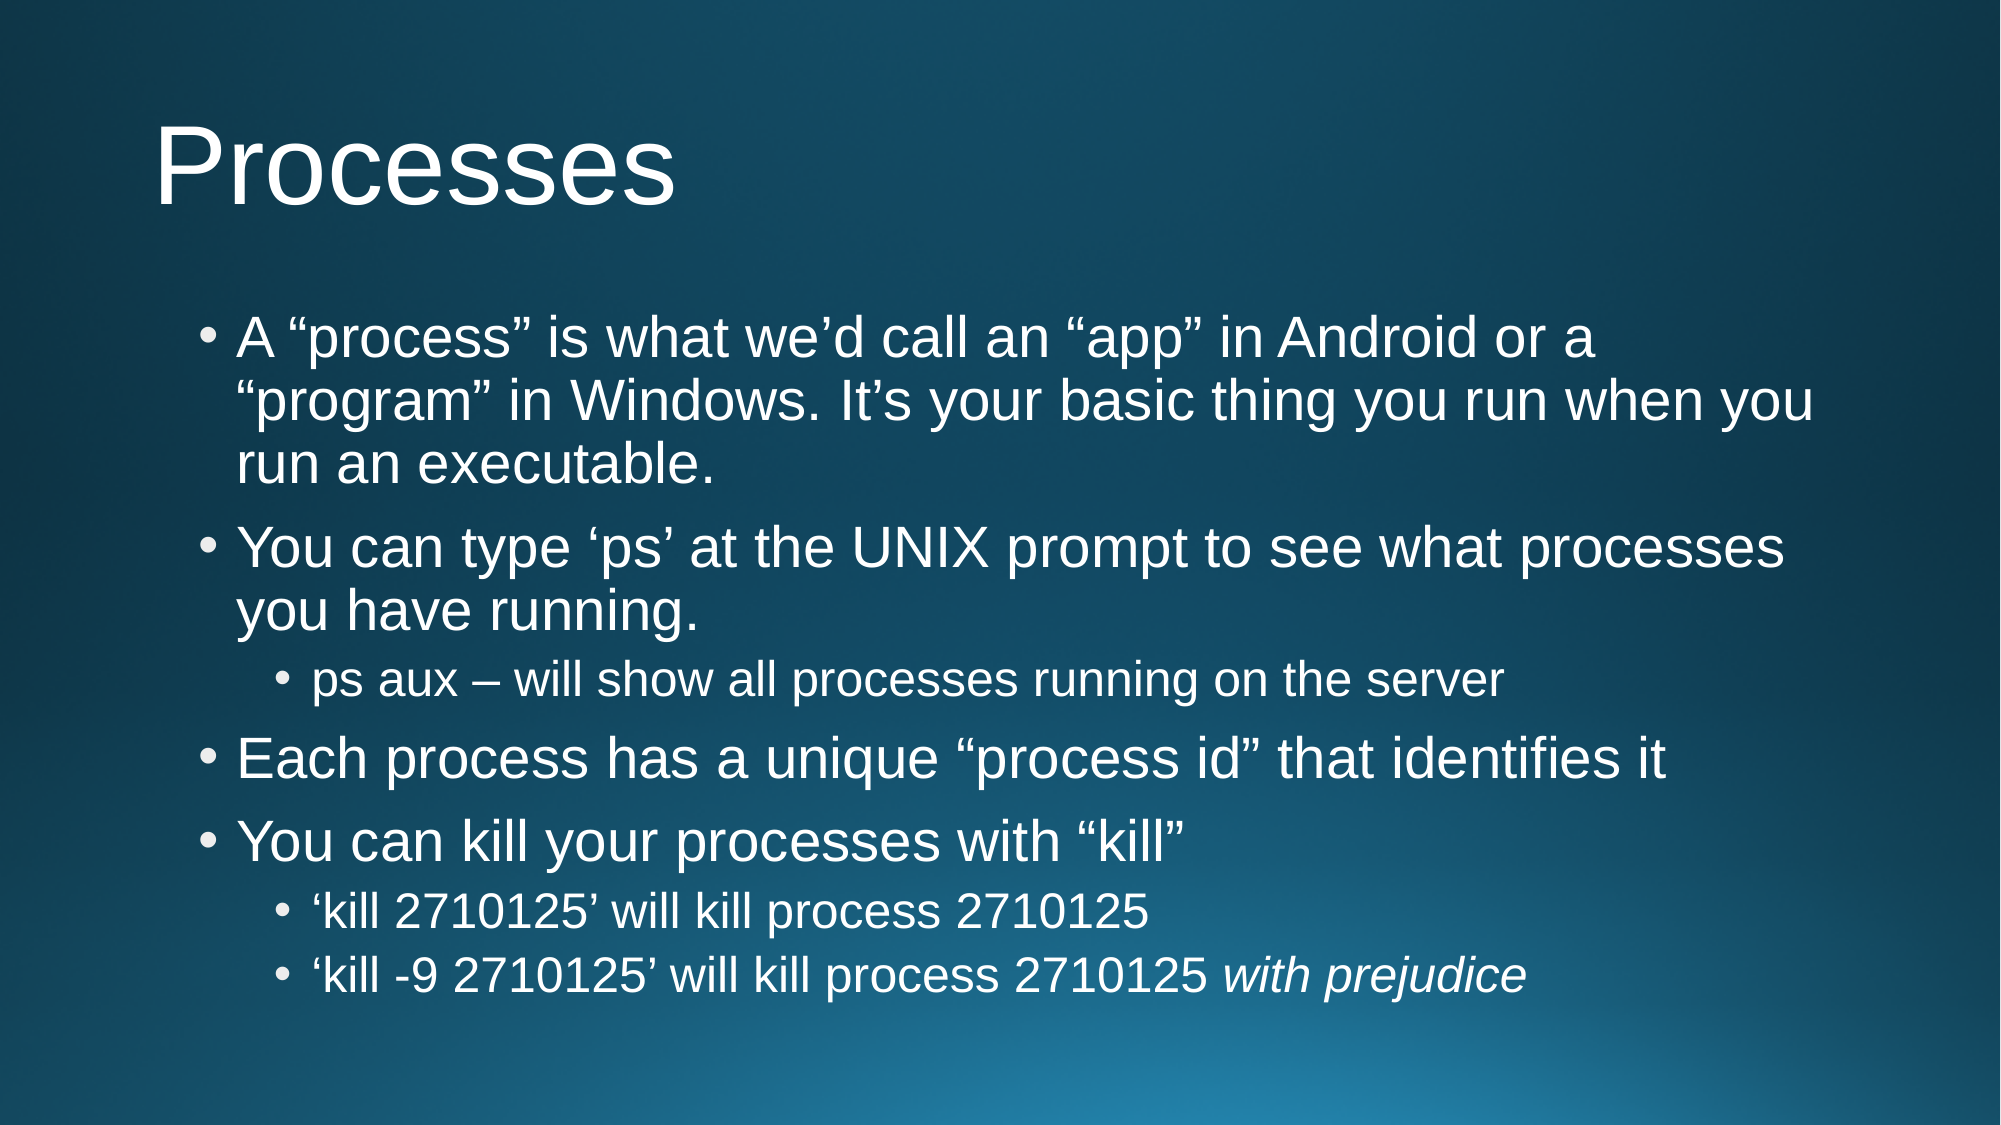

# Processes
A “process” is what we’d call an “app” in Android or a “program” in Windows. It’s your basic thing you run when you run an executable.
You can type ‘ps’ at the UNIX prompt to see what processes you have running.
ps aux – will show all processes running on the server
Each process has a unique “process id” that identifies it
You can kill your processes with “kill”
‘kill 2710125’ will kill process 2710125
‘kill -9 2710125’ will kill process 2710125 with prejudice